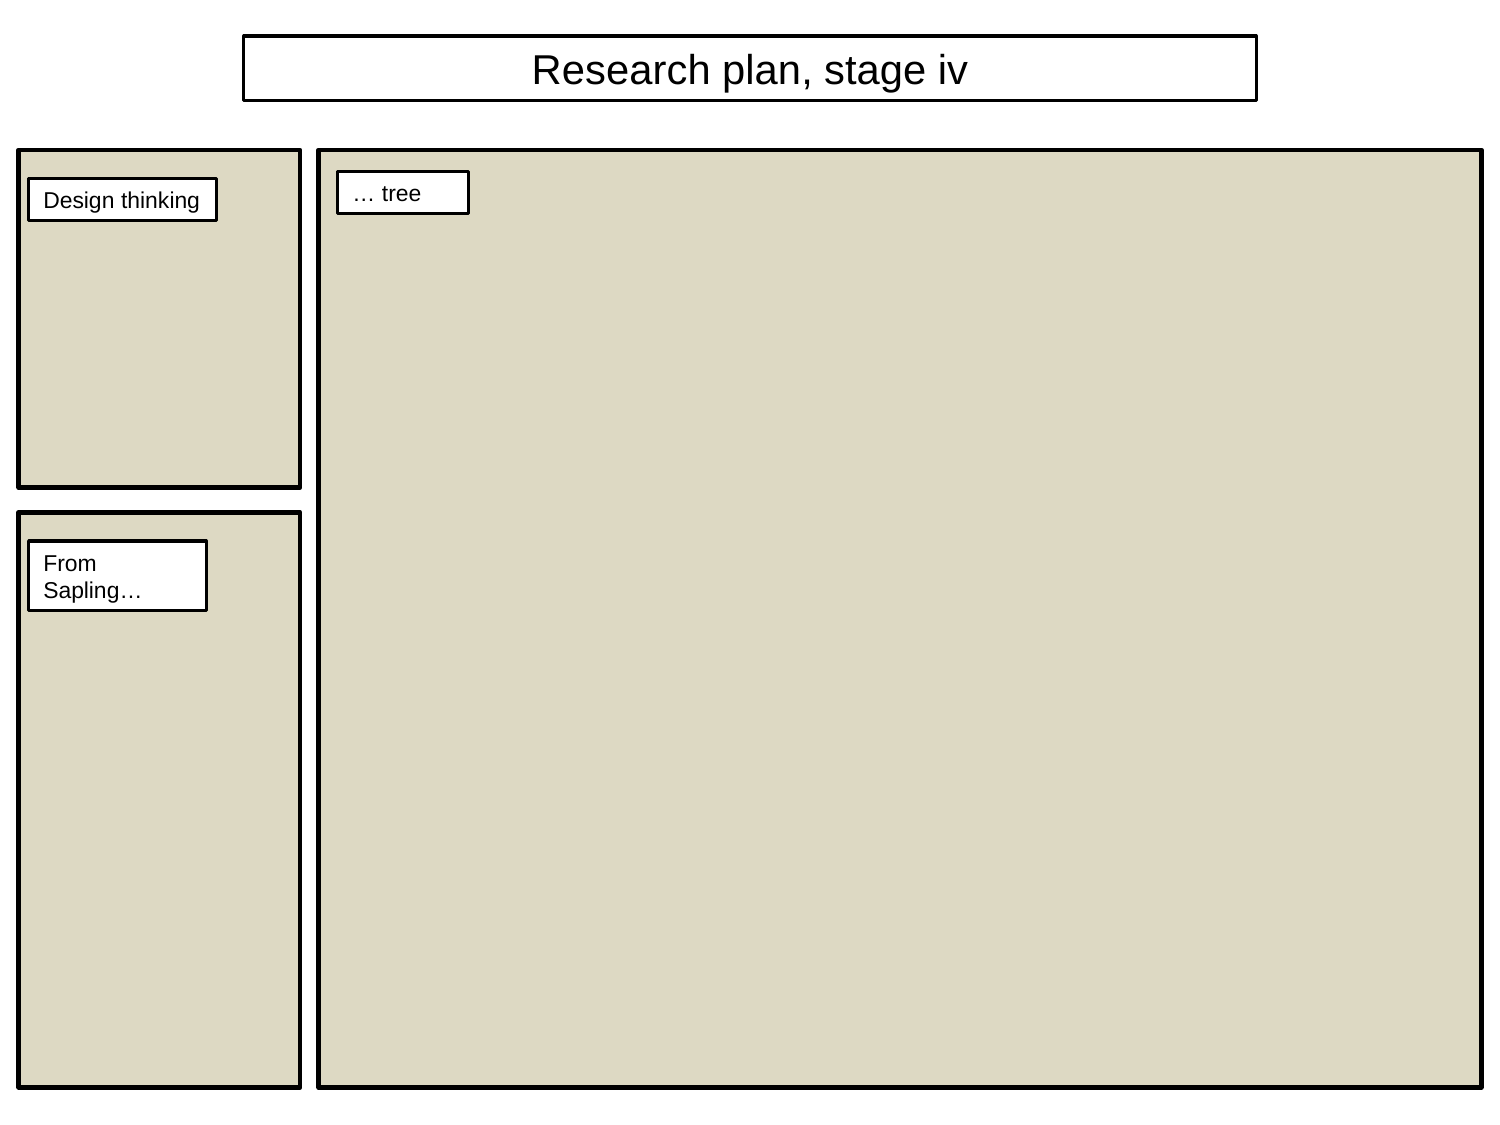

Research plan, stage iv

… tree
Design thinking

From Sapling…